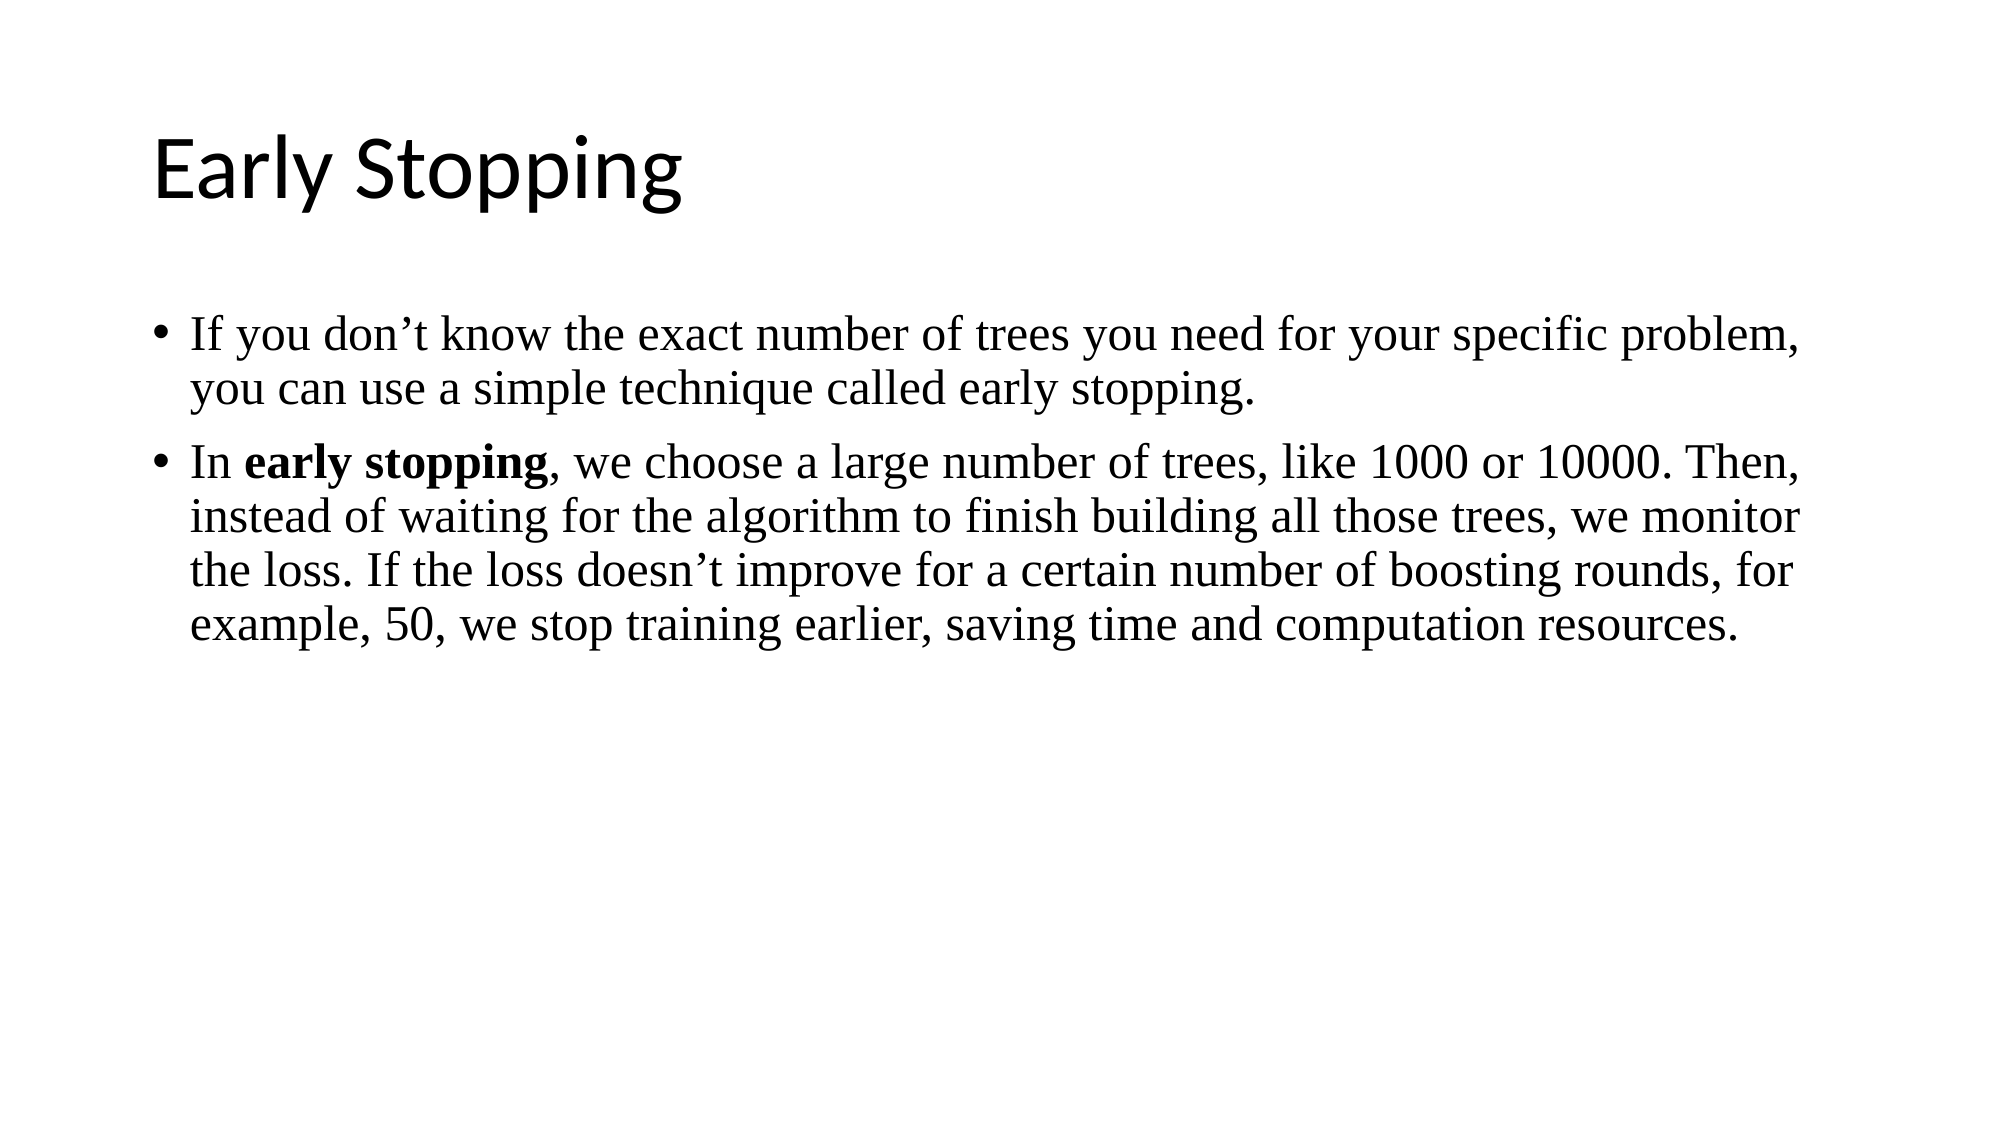

# Early Stopping
If you don’t know the exact number of trees you need for your specific problem, you can use a simple technique called early stopping.
In early stopping, we choose a large number of trees, like 1000 or 10000. Then, instead of waiting for the algorithm to finish building all those trees, we monitor the loss. If the loss doesn’t improve for a certain number of boosting rounds, for example, 50, we stop training earlier, saving time and computation resources.